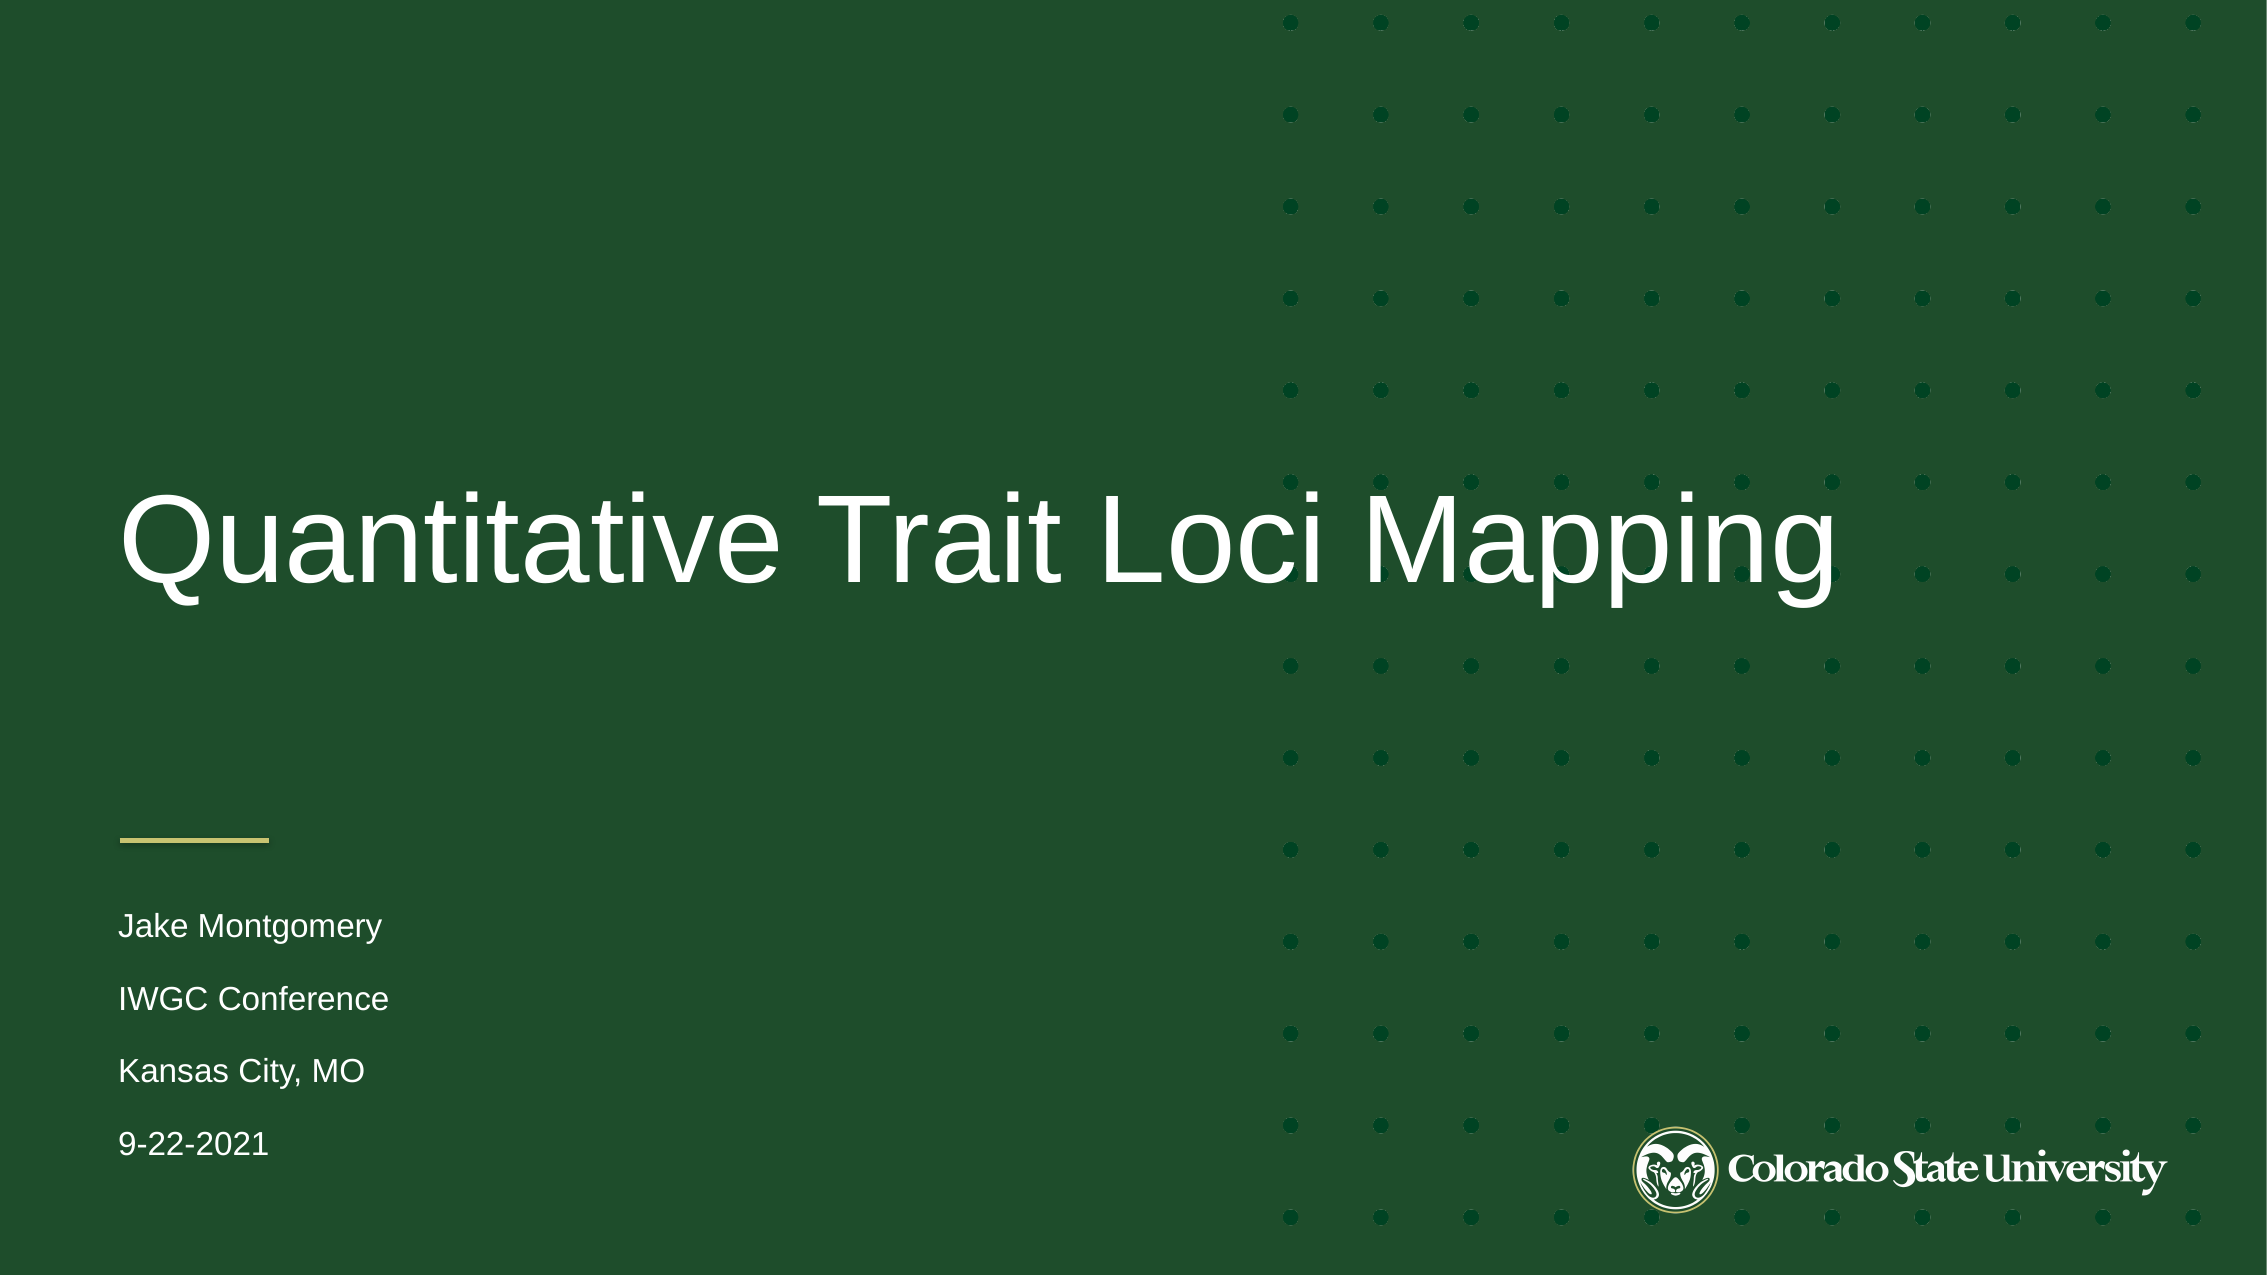

Quantitative Trait Loci Mapping
Jake Montgomery
IWGC Conference
Kansas City, MO
9-22-2021